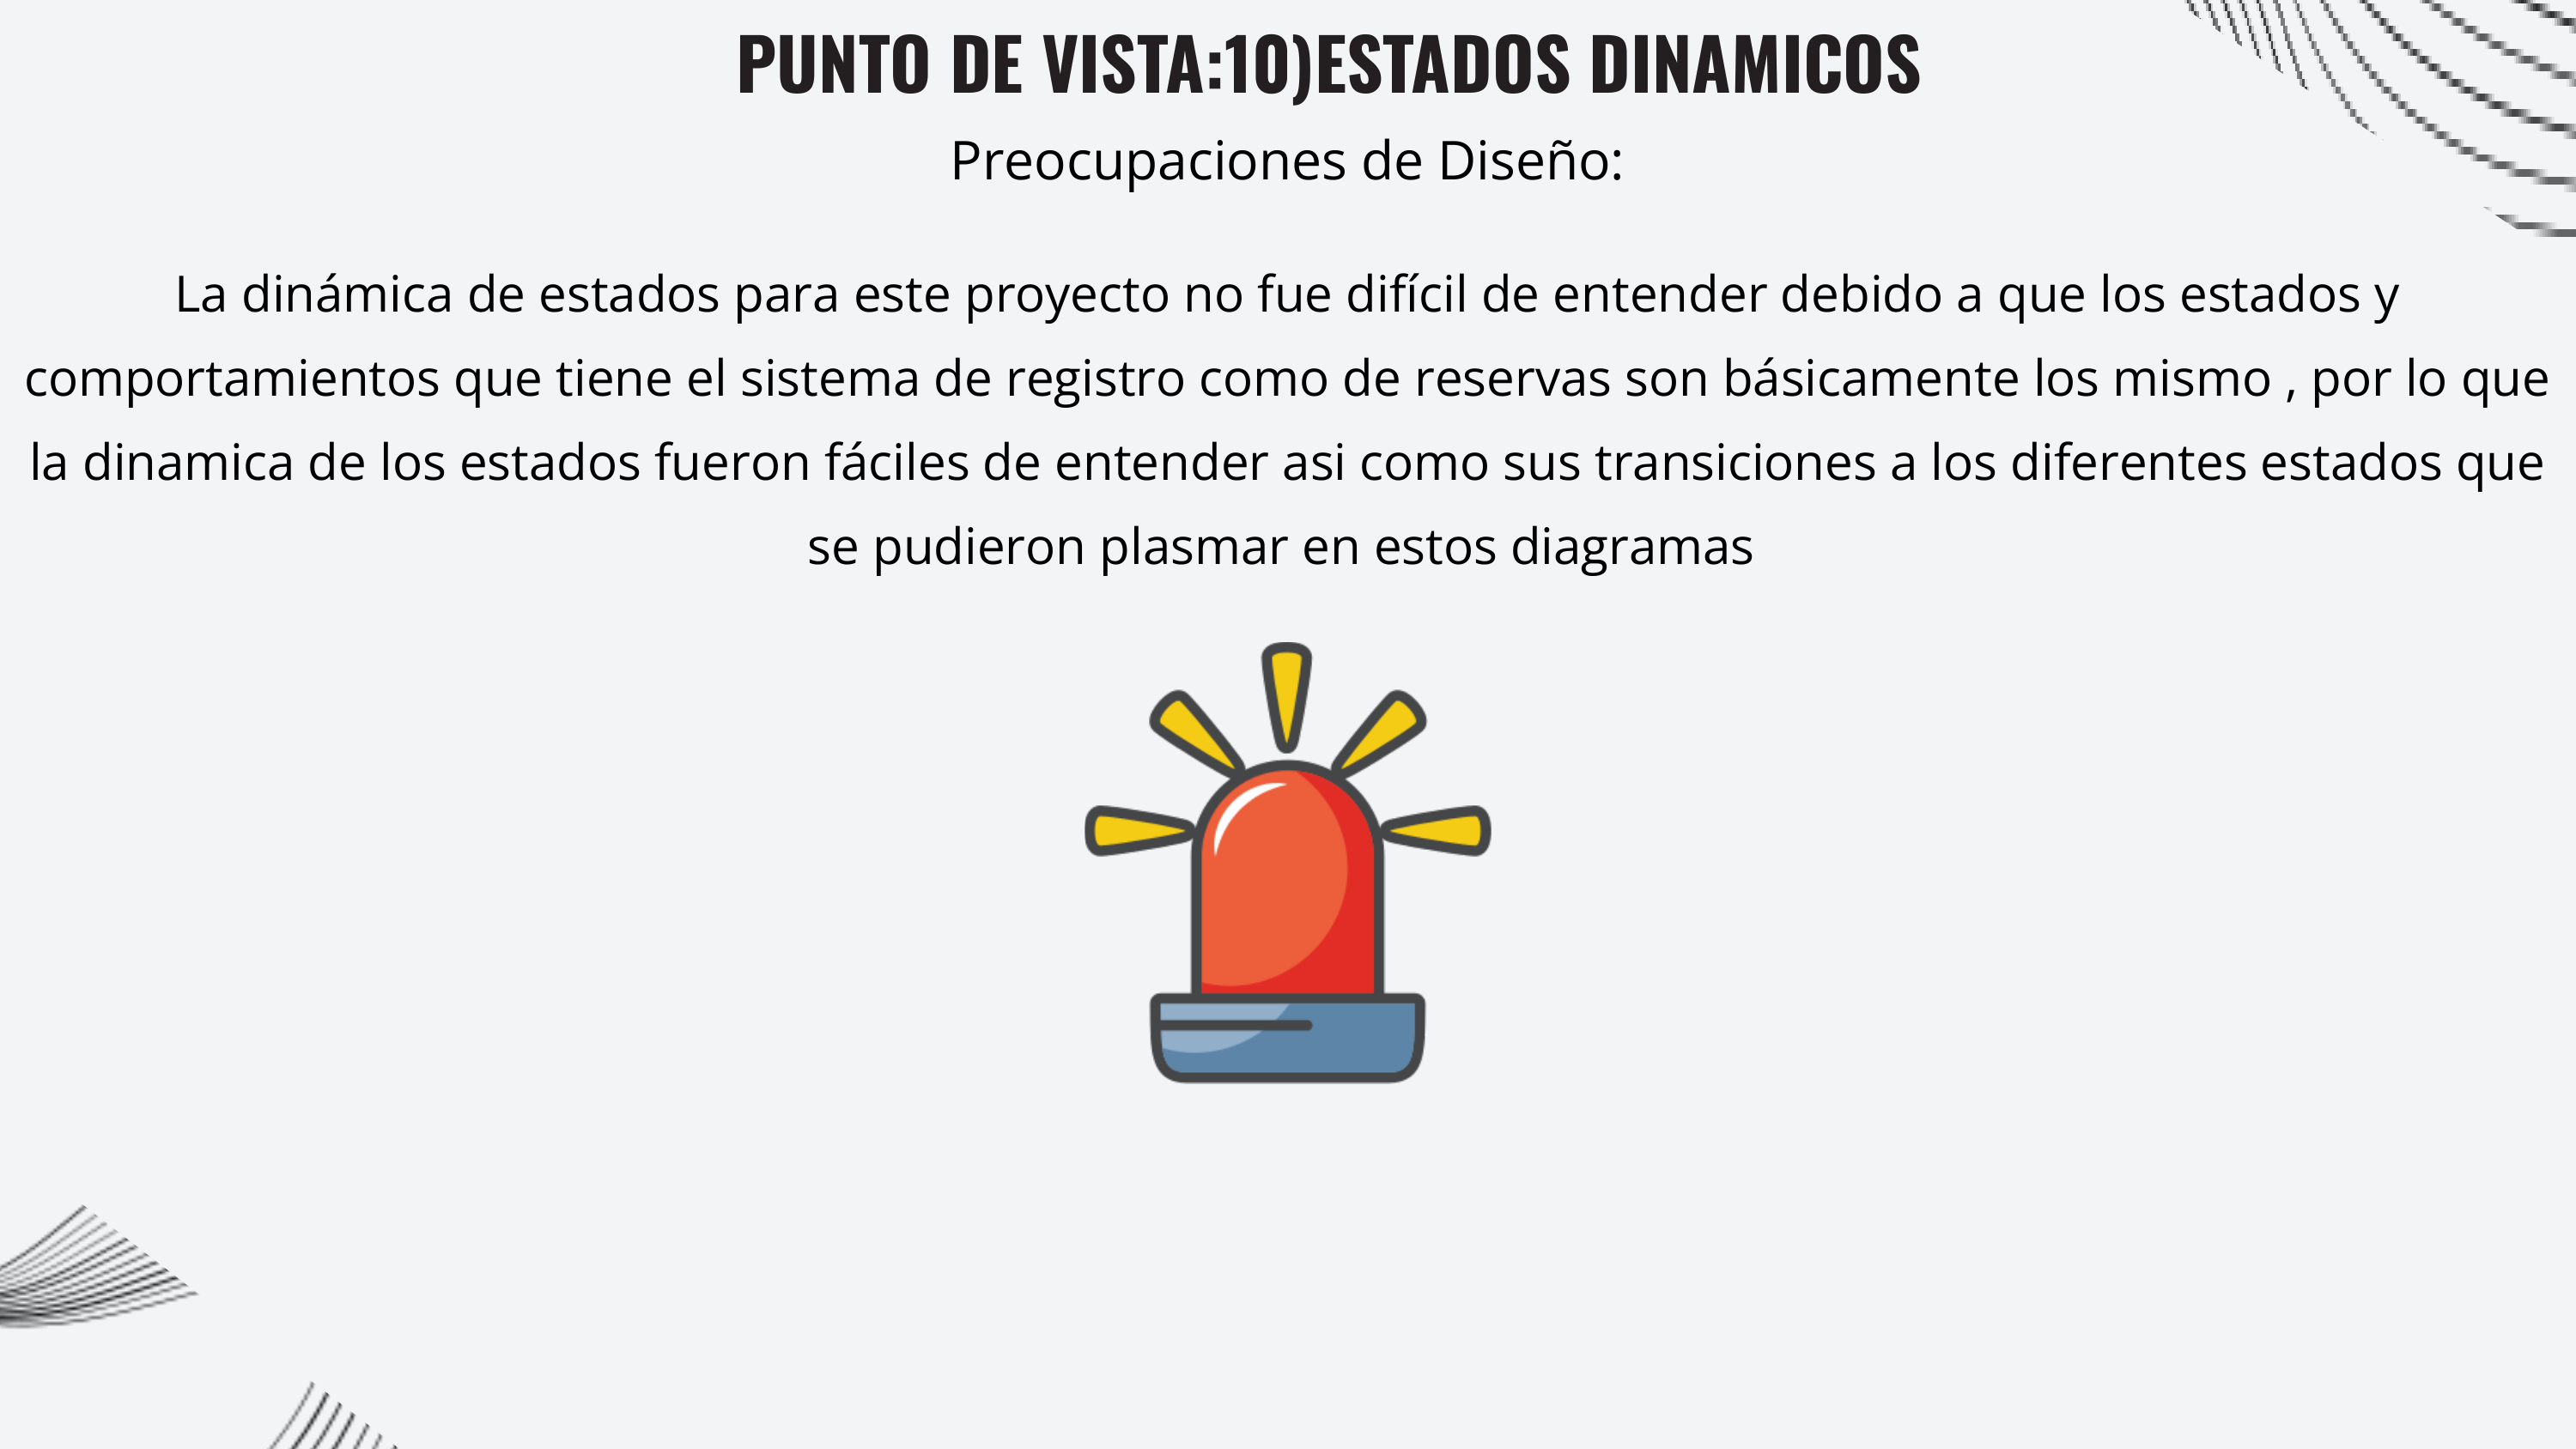

PUNTO DE VISTA:10)ESTADOS DINAMICOS
Preocupaciones de Diseño:
La dinámica de estados para este proyecto no fue difícil de entender debido a que los estados y comportamientos que tiene el sistema de registro como de reservas son básicamente los mismo , por lo que la dinamica de los estados fueron fáciles de entender asi como sus transiciones a los diferentes estados que se pudieron plasmar en estos diagramas